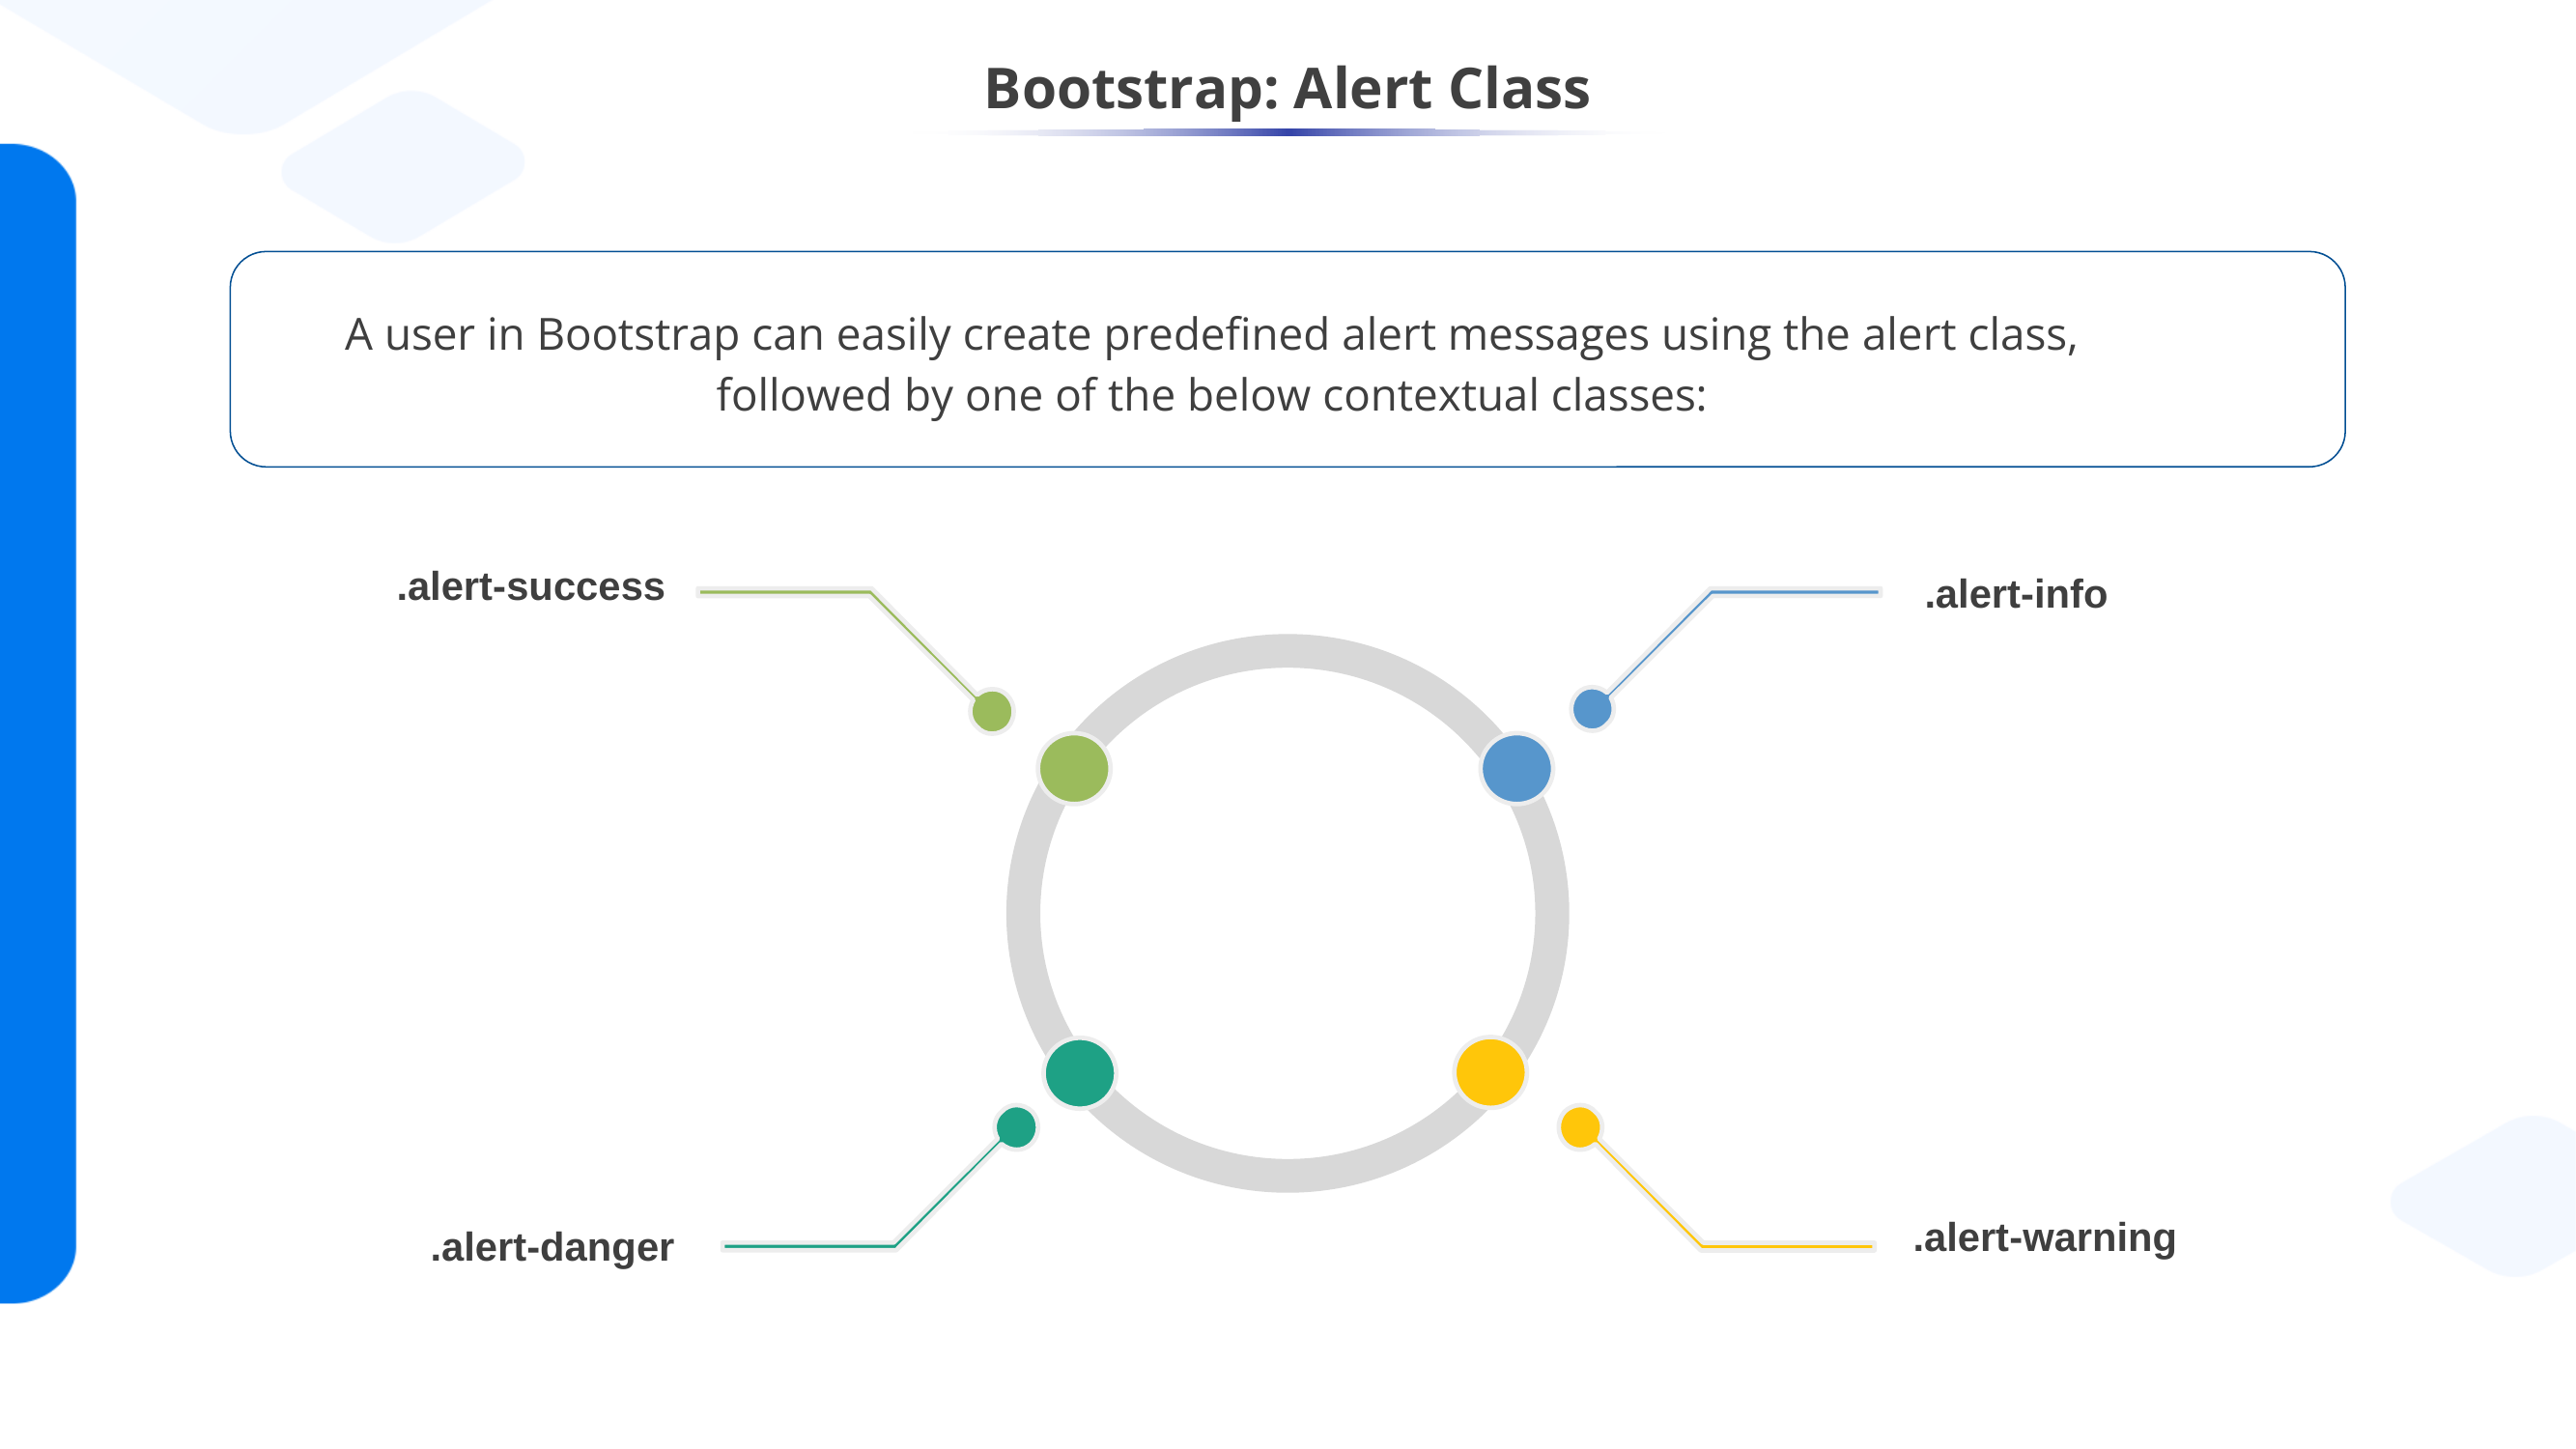

# Bootstrap: Alert Class

A user in Bootstrap can easily create predefined alert messages using the alert class, followed by one of the below contextual classes:
.alert-info
.alert-success

.alert-warning
.alert-danger